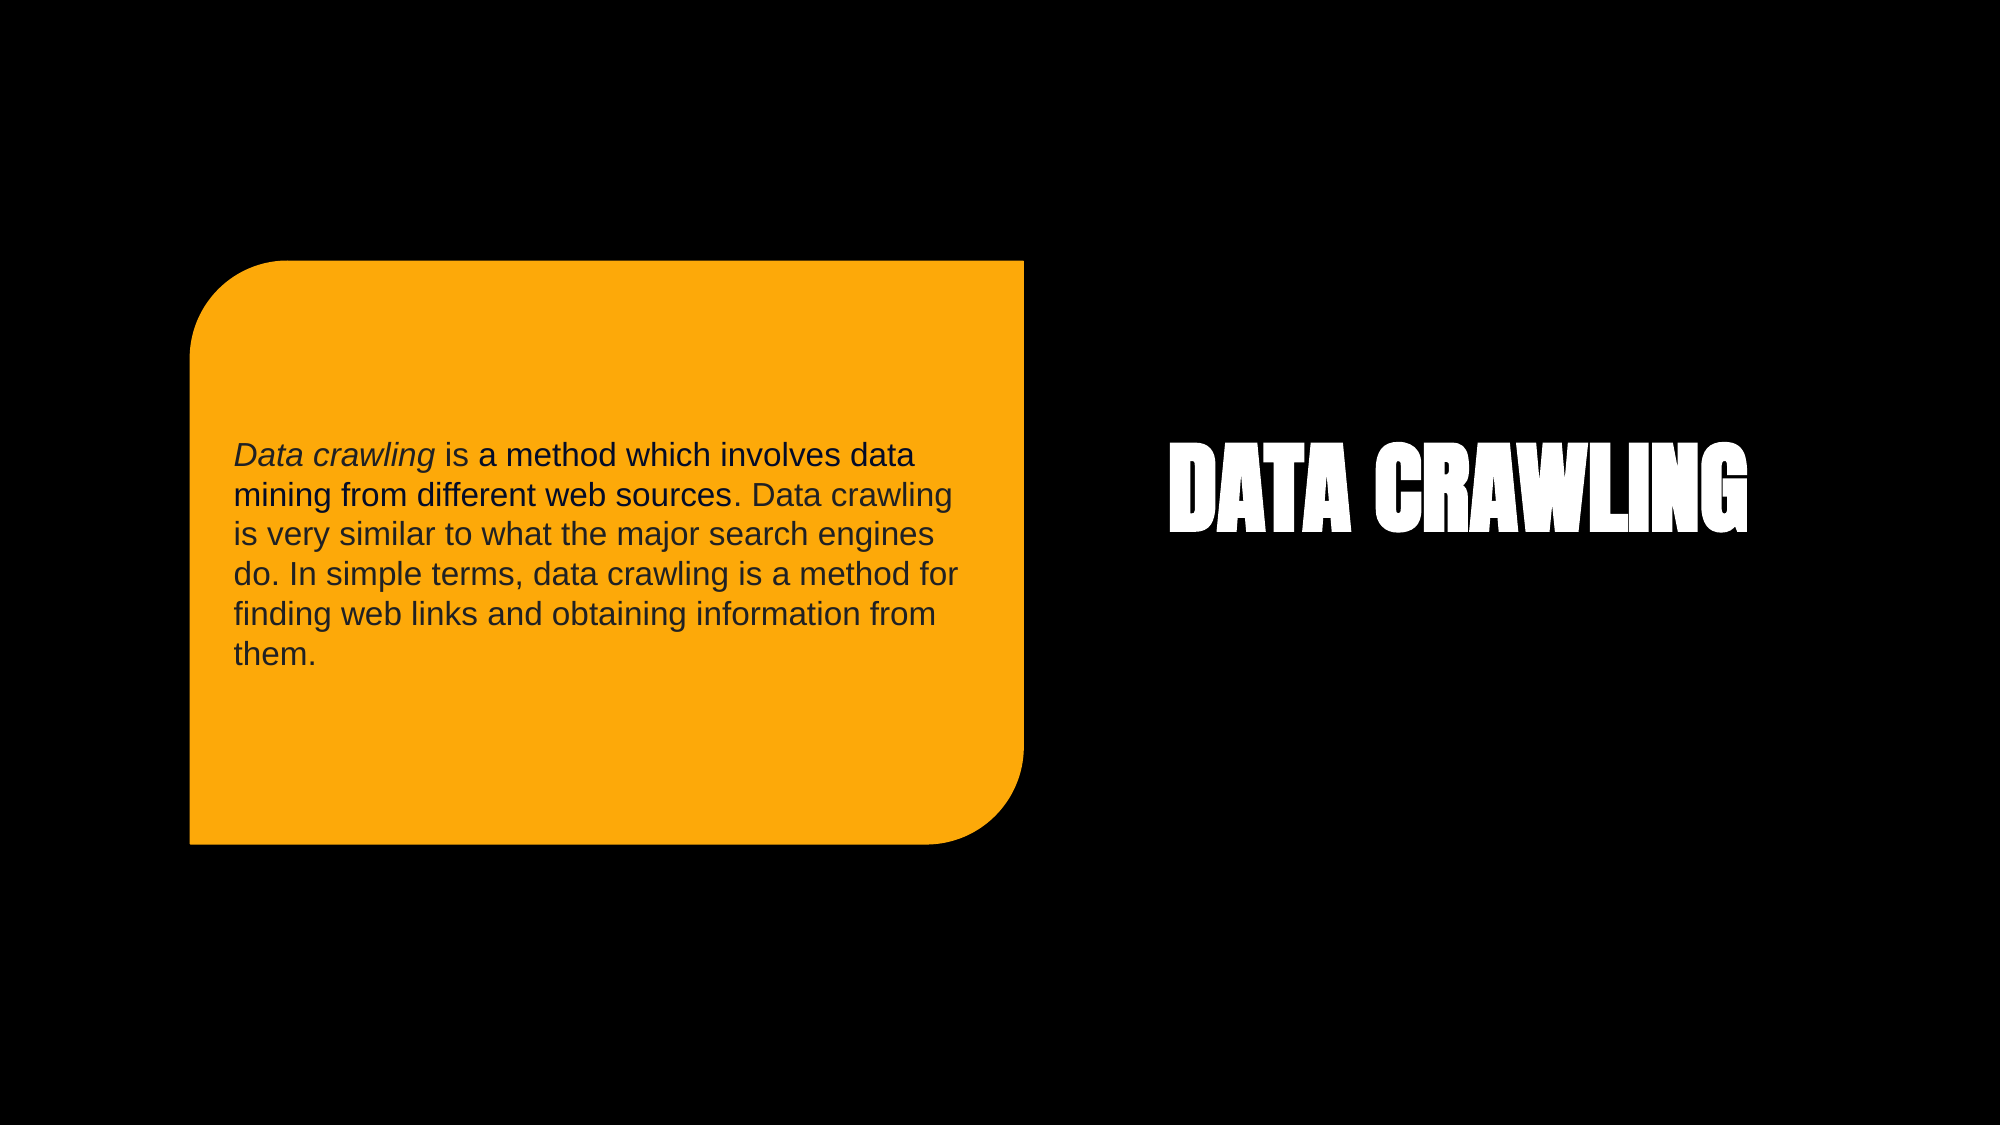

Data crawling is a method which involves data mining from different web sources. Data crawling is very similar to what the major search engines do. In simple terms, data crawling is a method for finding web links and obtaining information from them.

DATA CRAWLING